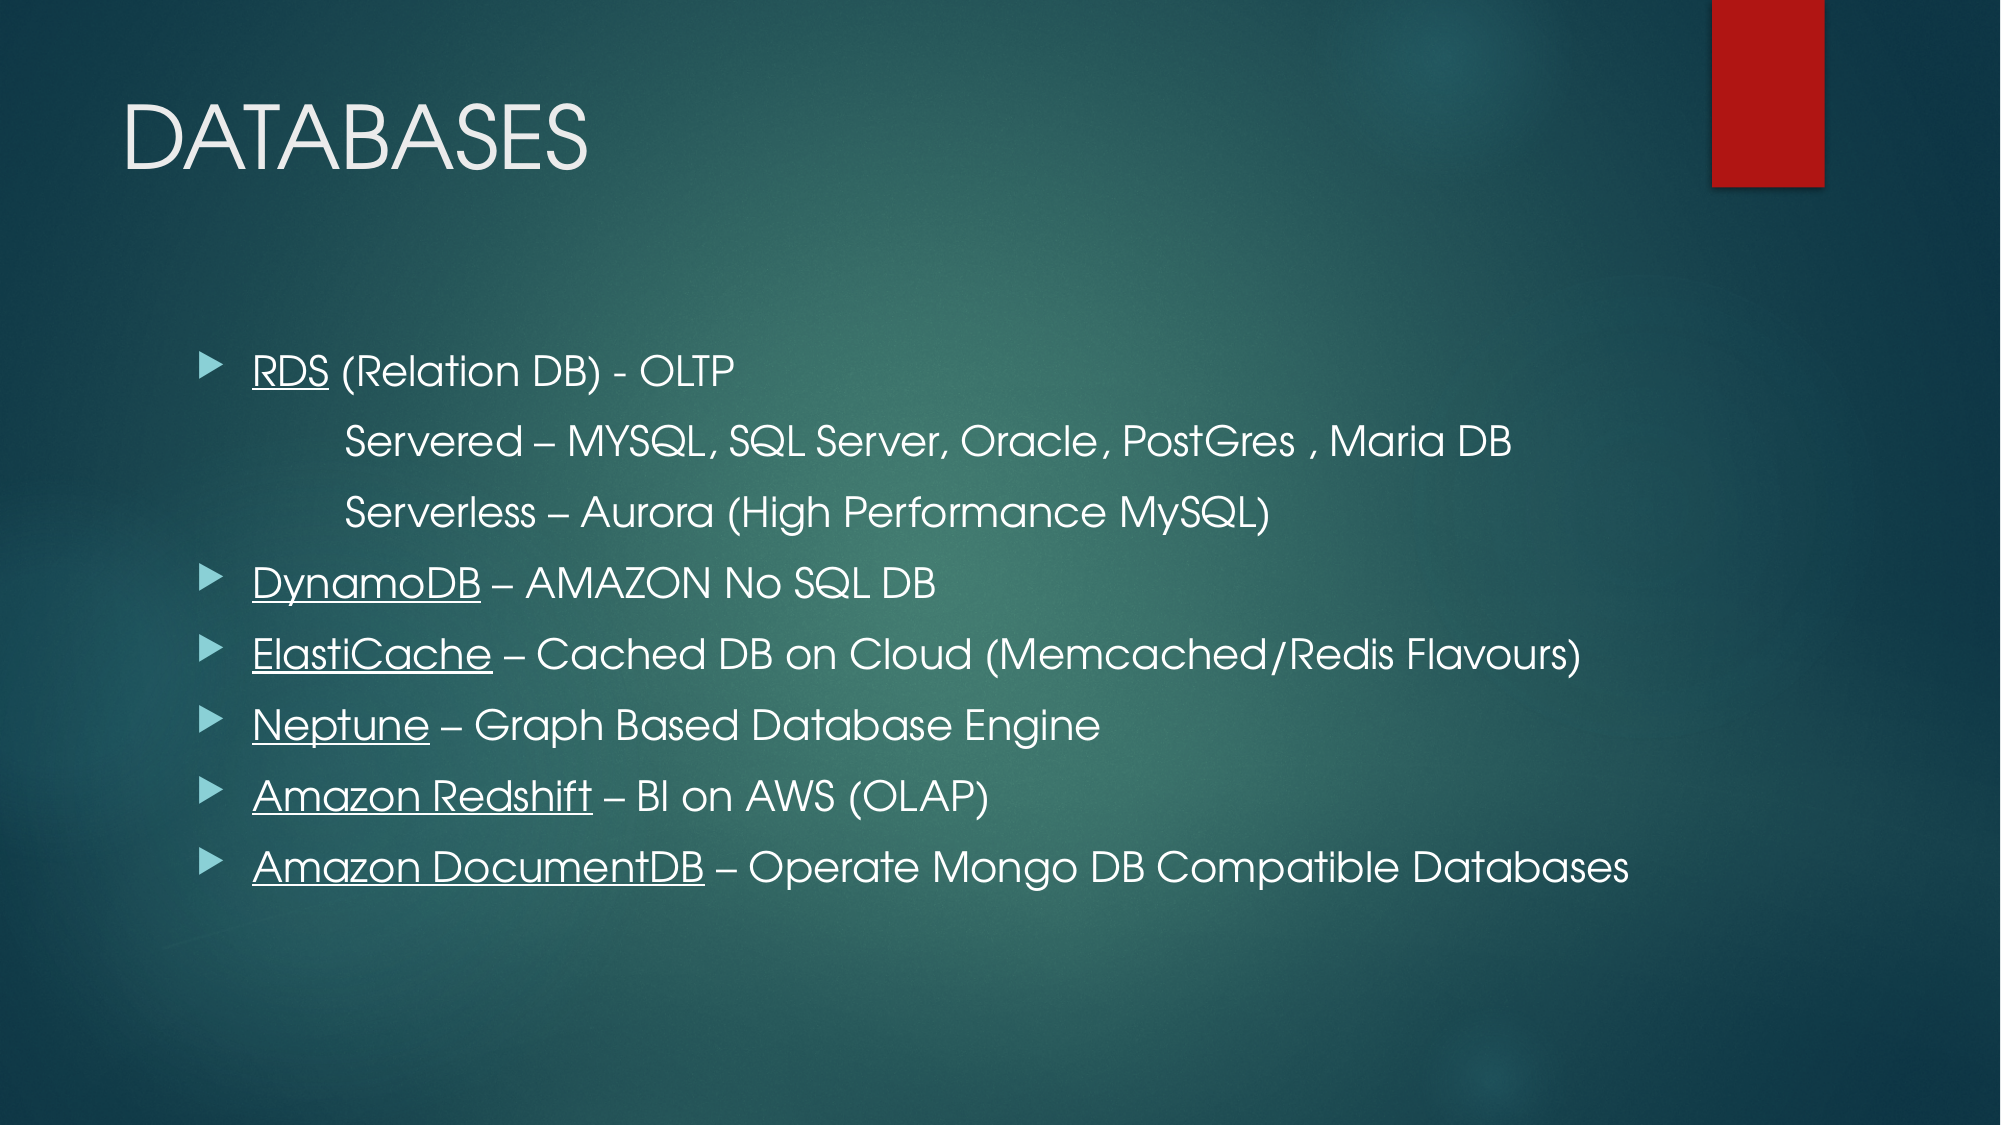

# DATABASES
RDS (Relation DB) - OLTP
             Servered – MYSQL, SQL Server, Oracle, PostGres , Maria DB
             Serverless – Aurora (High Performance MySQL)
DynamoDB – AMAZON No SQL DB
ElastiCache – Cached DB on Cloud (Memcached/Redis Flavours)
Neptune – Graph Based Database Engine
Amazon Redshift – BI on AWS (OLAP)
Amazon DocumentDB – Operate Mongo DB Compatible Databases